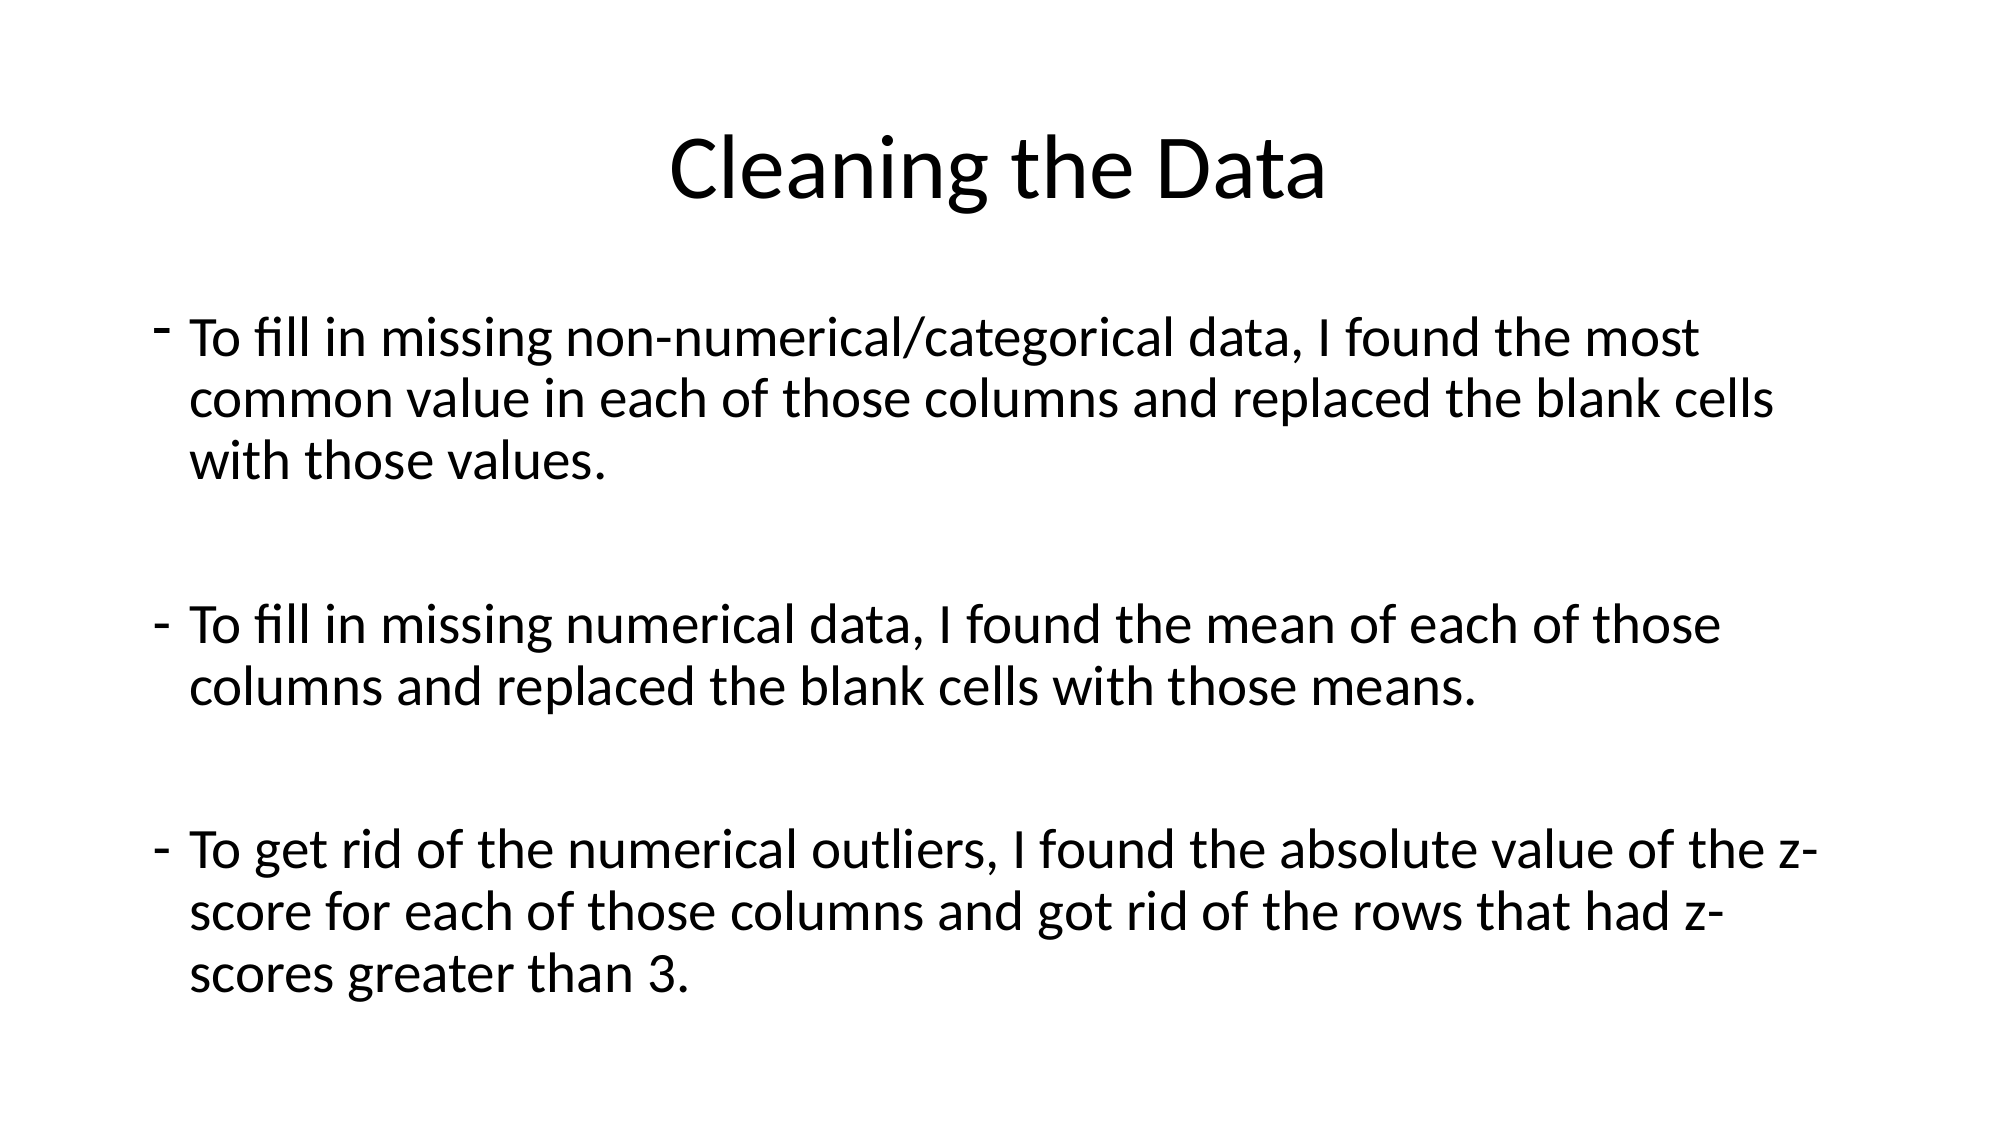

# Cleaning the Data
To fill in missing non-numerical/categorical data, I found the most common value in each of those columns and replaced the blank cells with those values.

To fill in missing numerical data, I found the mean of each of those columns and replaced the blank cells with those means.

To get rid of the numerical outliers, I found the absolute value of the z-score for each of those columns and got rid of the rows that had z-scores greater than 3.